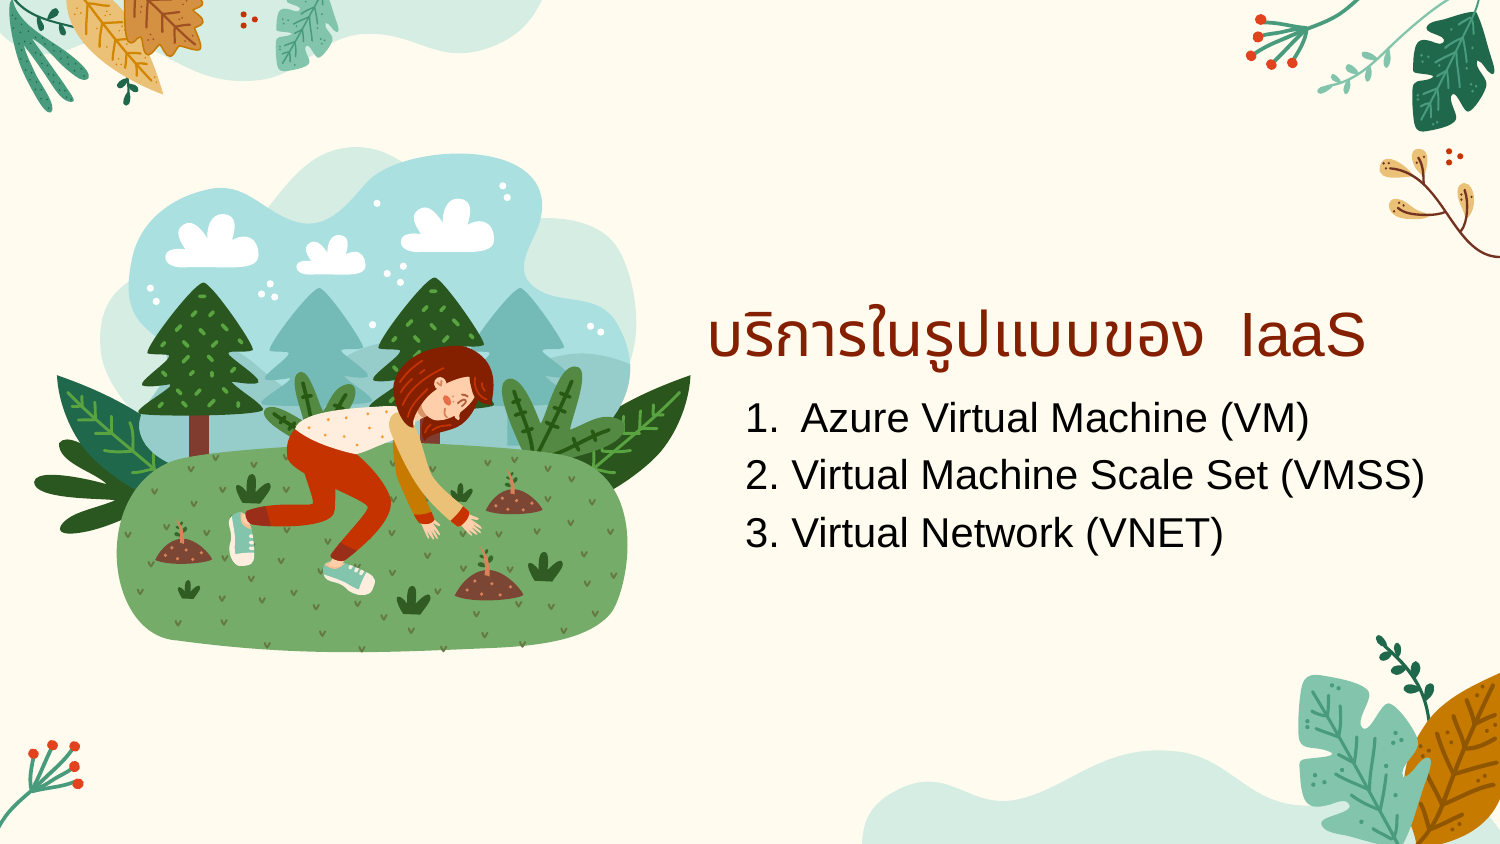

# บริการในรูปแบบของ  IaaS
1.  Azure Virtual Machine (VM)
2. Virtual Machine Scale Set (VMSS)
3. Virtual Network (VNET)